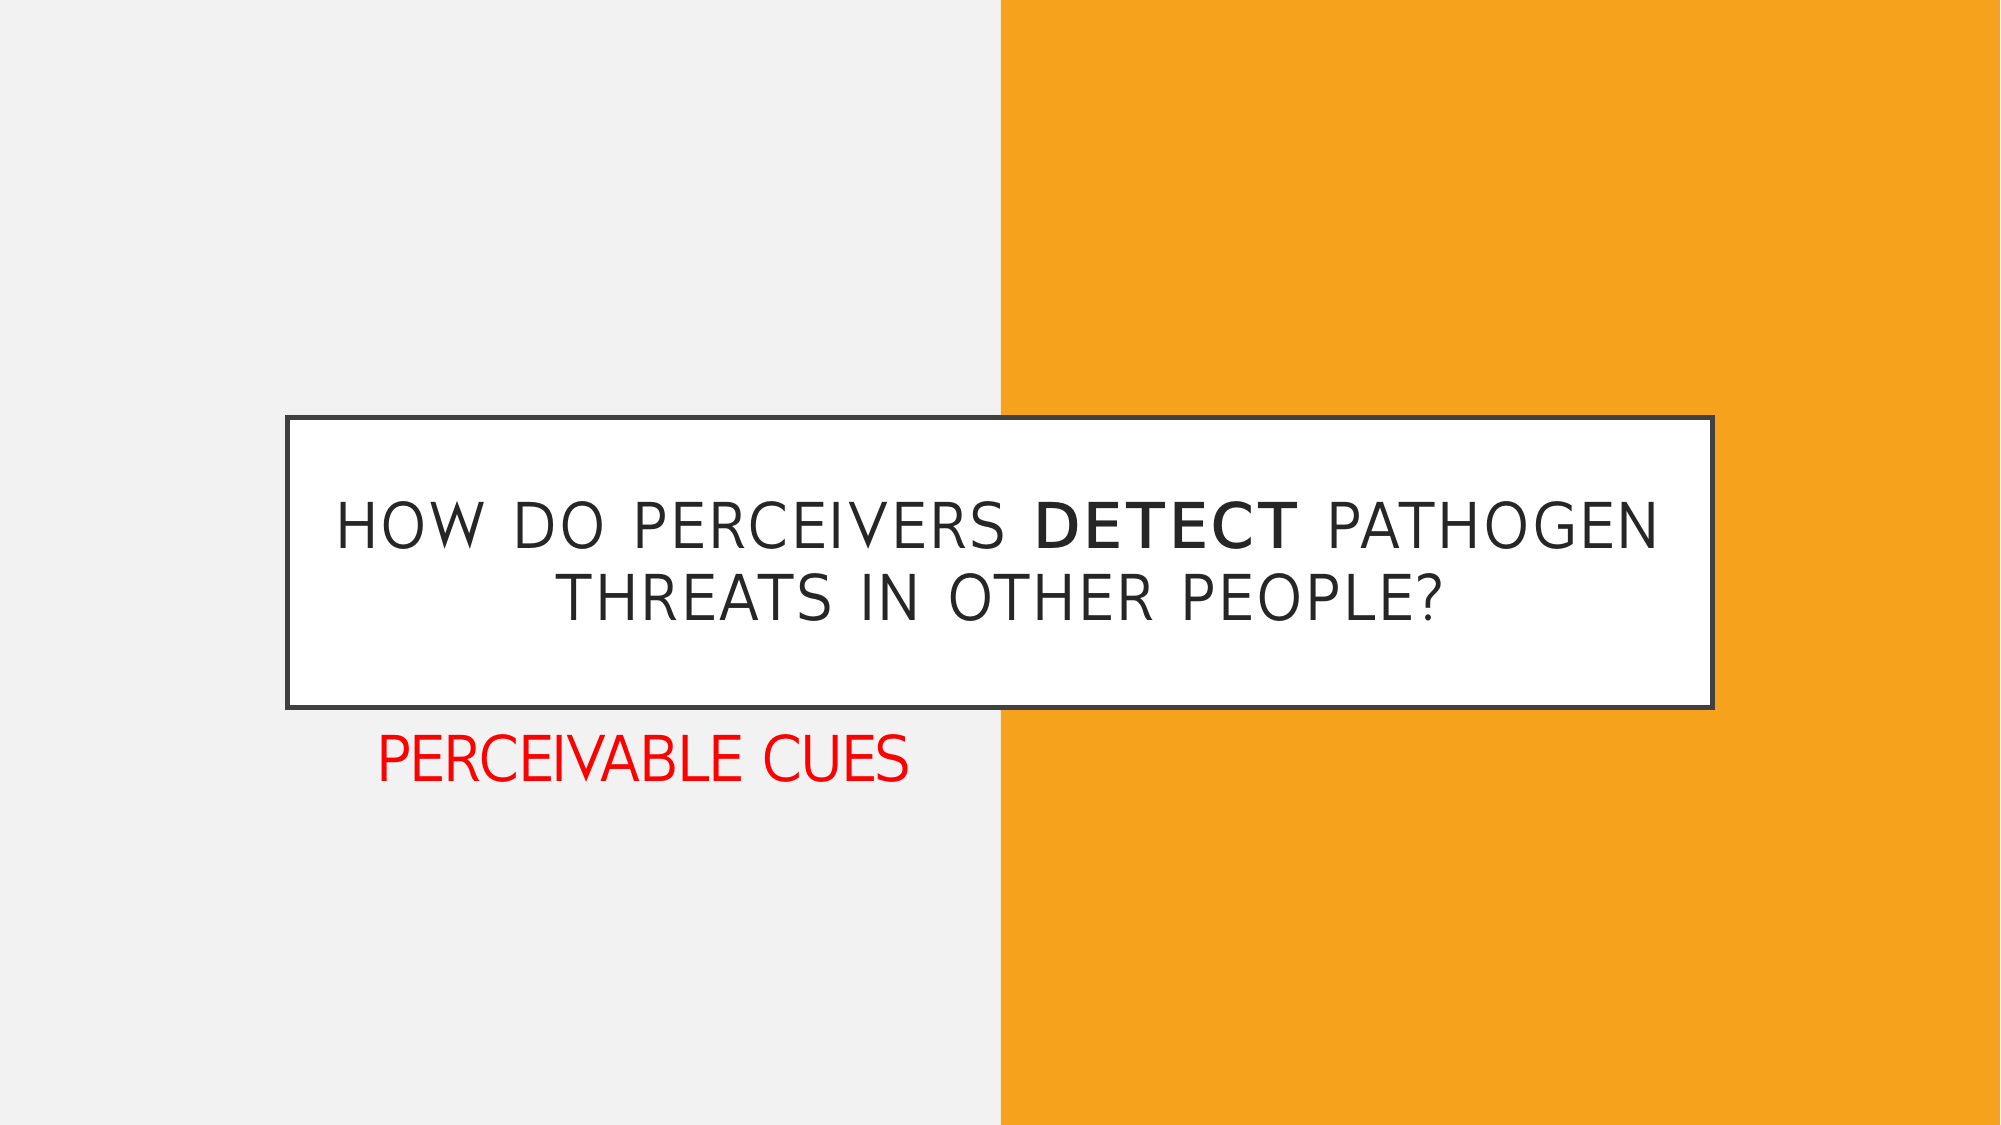

# How do perceivers detect pathogen threats in other people?
PERCEIVABLE CUES